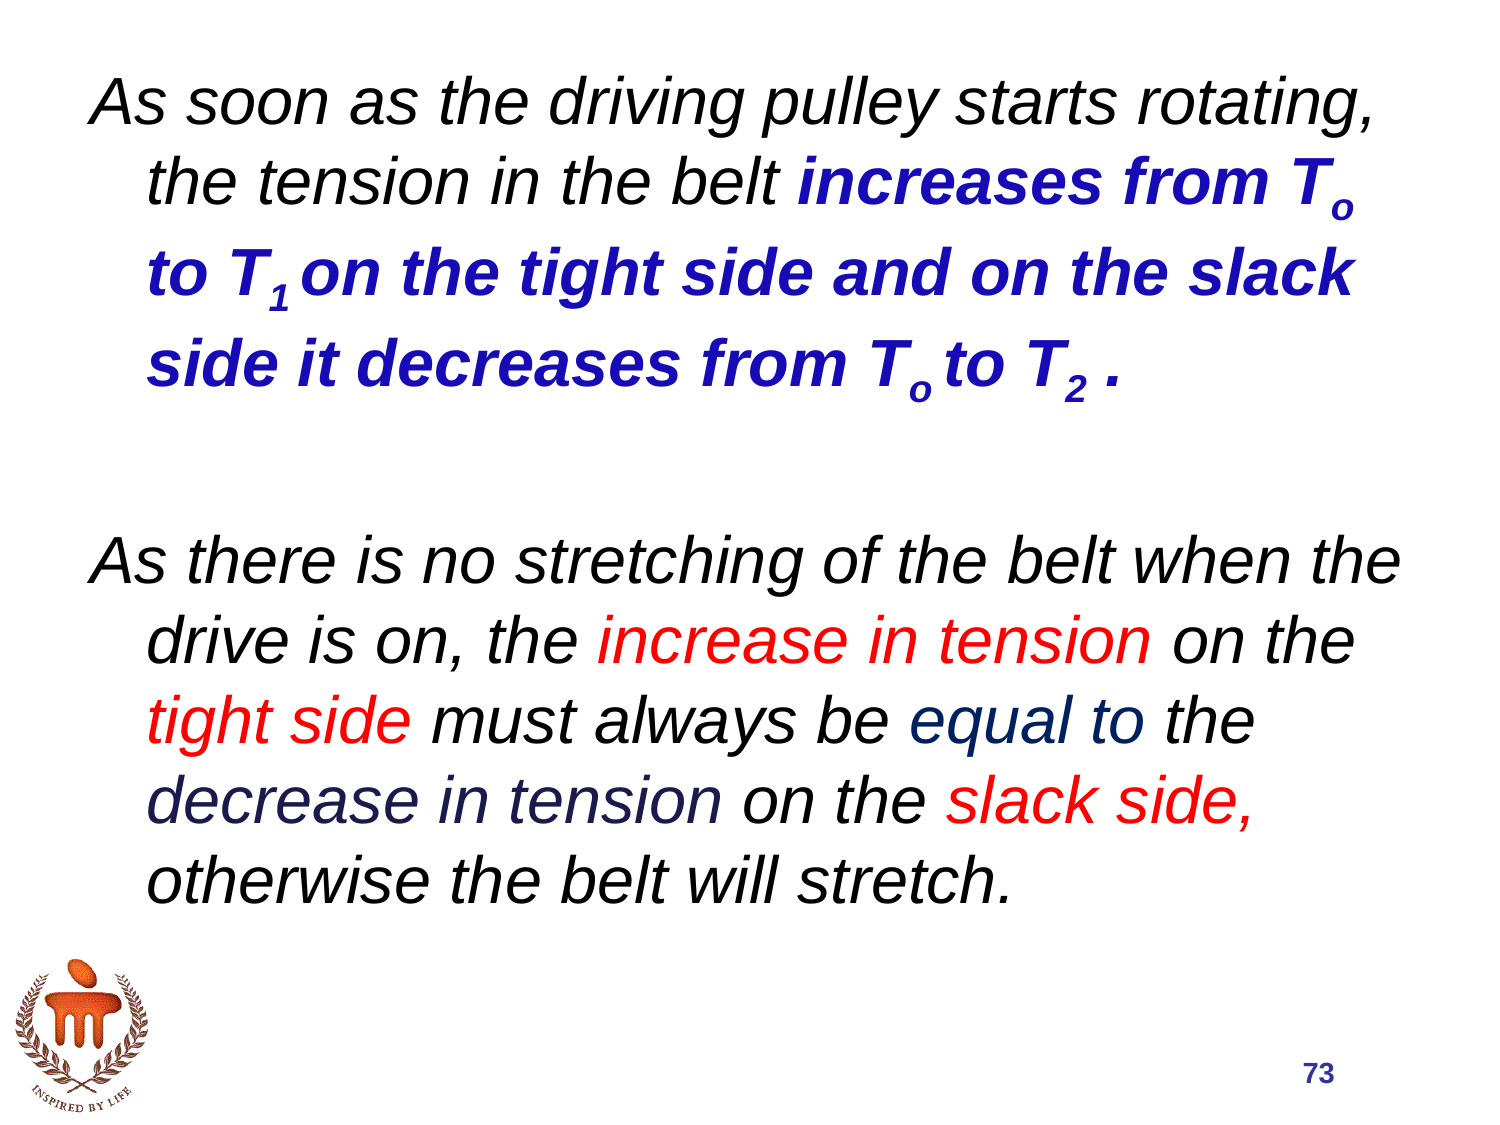

As soon as the driving pulley starts rotating, the tension in the belt increases from To to T1 on the tight side and on the slack side it decreases from To to T2 .

As there is no stretching of the belt when the drive is on, the increase in tension on the tight side must always be equal to the decrease in tension on the slack side, otherwise the belt will stretch.
73